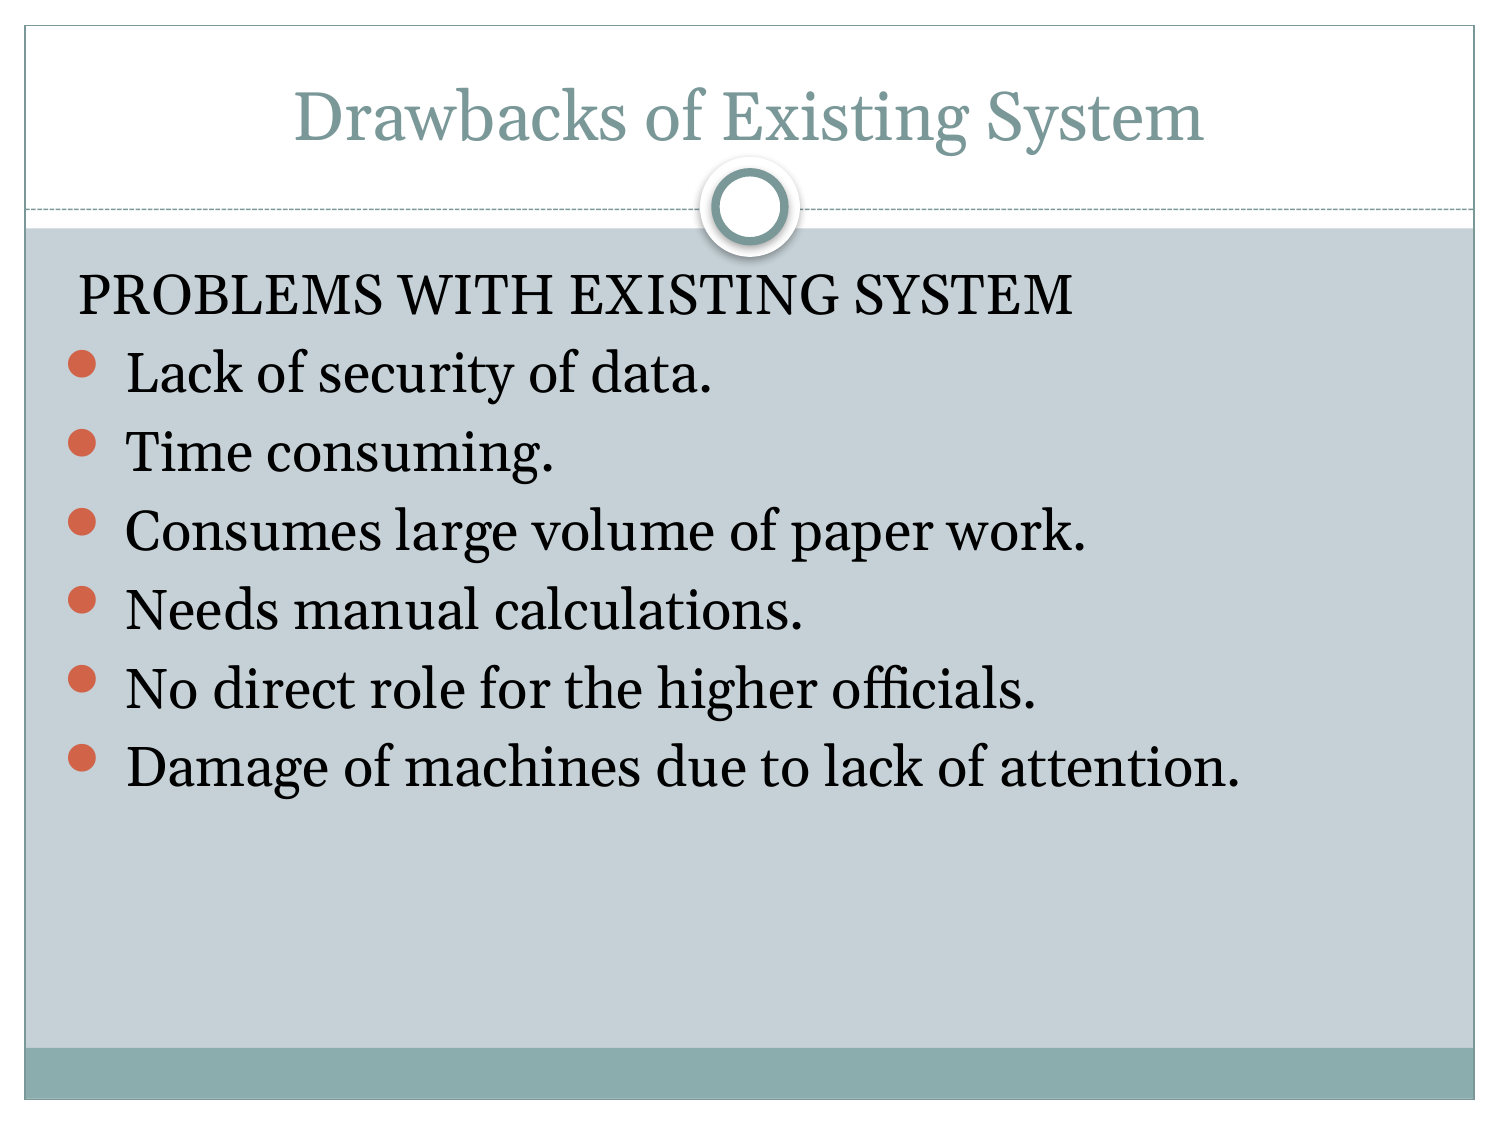

# Drawbacks of Existing System
 PROBLEMS WITH EXISTING SYSTEM
 Lack of security of data.
 Time consuming.
 Consumes large volume of paper work.
 Needs manual calculations.
 No direct role for the higher officials.
 Damage of machines due to lack of attention.